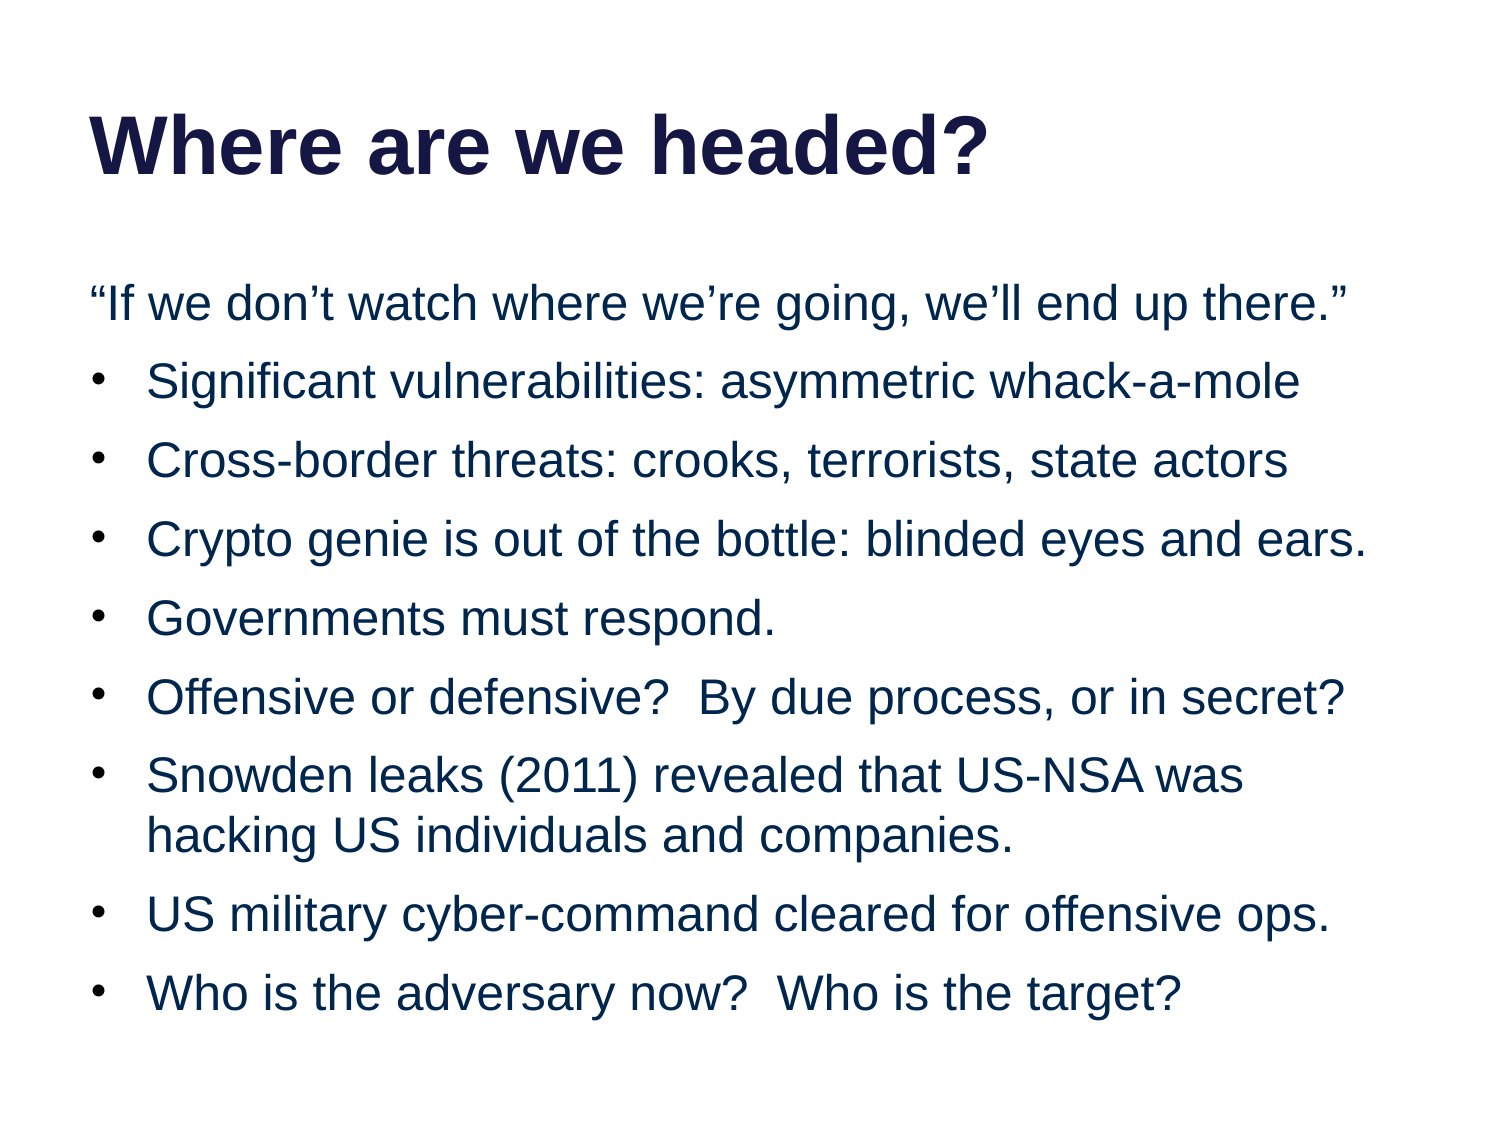

# Where are we headed?
“If we don’t watch where we’re going, we’ll end up there.”
Significant vulnerabilities: asymmetric whack-a-mole
Cross-border threats: crooks, terrorists, state actors
Crypto genie is out of the bottle: blinded eyes and ears.
Governments must respond.
Offensive or defensive?  By due process, or in secret?
Snowden leaks (2011) revealed that US-NSA was hacking US individuals and companies.
US military cyber-command cleared for offensive ops.
Who is the adversary now?  Who is the target?